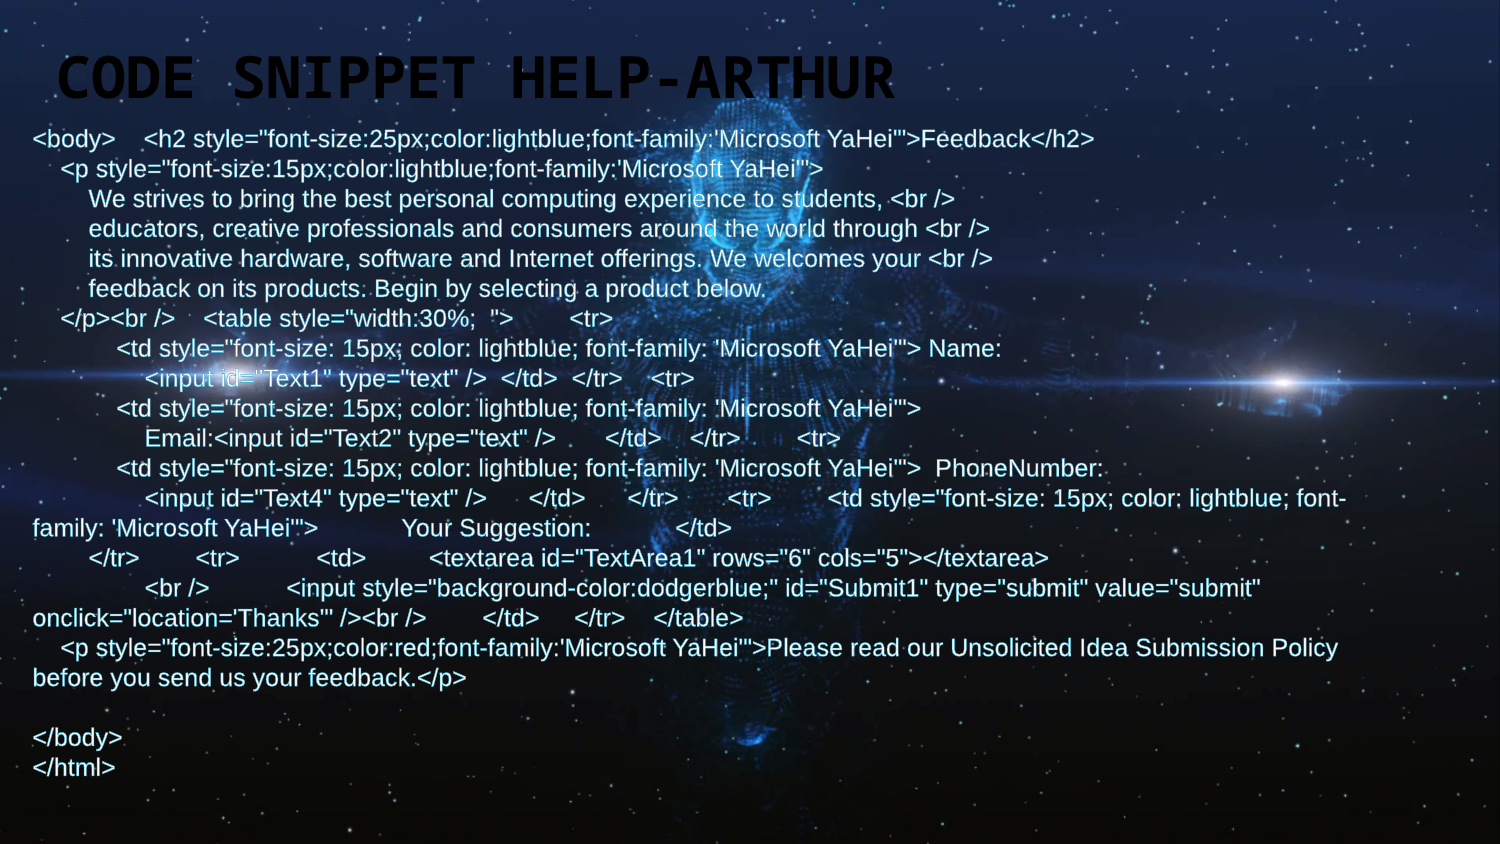

# CODE SNIPPET HELP-ARTHUR
<body>    <h2 style="font-size:25px;color:lightblue;font-family:'Microsoft YaHei'">Feedback</h2>
    <p style="font-size:15px;color:lightblue;font-family:'Microsoft YaHei'">
        We strives to bring the best personal computing experience to students, <br />
        educators, creative professionals and consumers around the world through <br />
        its innovative hardware, software and Internet offerings. We welcomes your <br />
        feedback on its products. Begin by selecting a product below.
    </p><br />    <table style="width:30%;  ">        <tr>
            <td style="font-size: 15px; color: lightblue; font-family: 'Microsoft YaHei'"> Name:
                <input id="Text1" type="text" />  </td>  </tr>    <tr>
            <td style="font-size: 15px; color: lightblue; font-family: 'Microsoft YaHei'">
                Email:<input id="Text2" type="text" />       </td>    </tr>        <tr>
            <td style="font-size: 15px; color: lightblue; font-family: 'Microsoft YaHei'">  PhoneNumber:
                <input id="Text4" type="text" />      </td>      </tr>       <tr>        <td style="font-size: 15px; color: lightblue; font-family: 'Microsoft YaHei'">            Your Suggestion:            </td>
        </tr>        <tr>           <td>         <textarea id="TextArea1" rows="6" cols="5"></textarea>
                <br />           <input style="background-color:dodgerblue;" id="Submit1" type="submit" value="submit" onclick="location='Thanks'" /><br />        </td>     </tr>    </table>
    <p style="font-size:25px;color:red;font-family:'Microsoft YaHei'">Please read our Unsolicited Idea Submission Policy before you send us your feedback.</p>

</body>
</html>